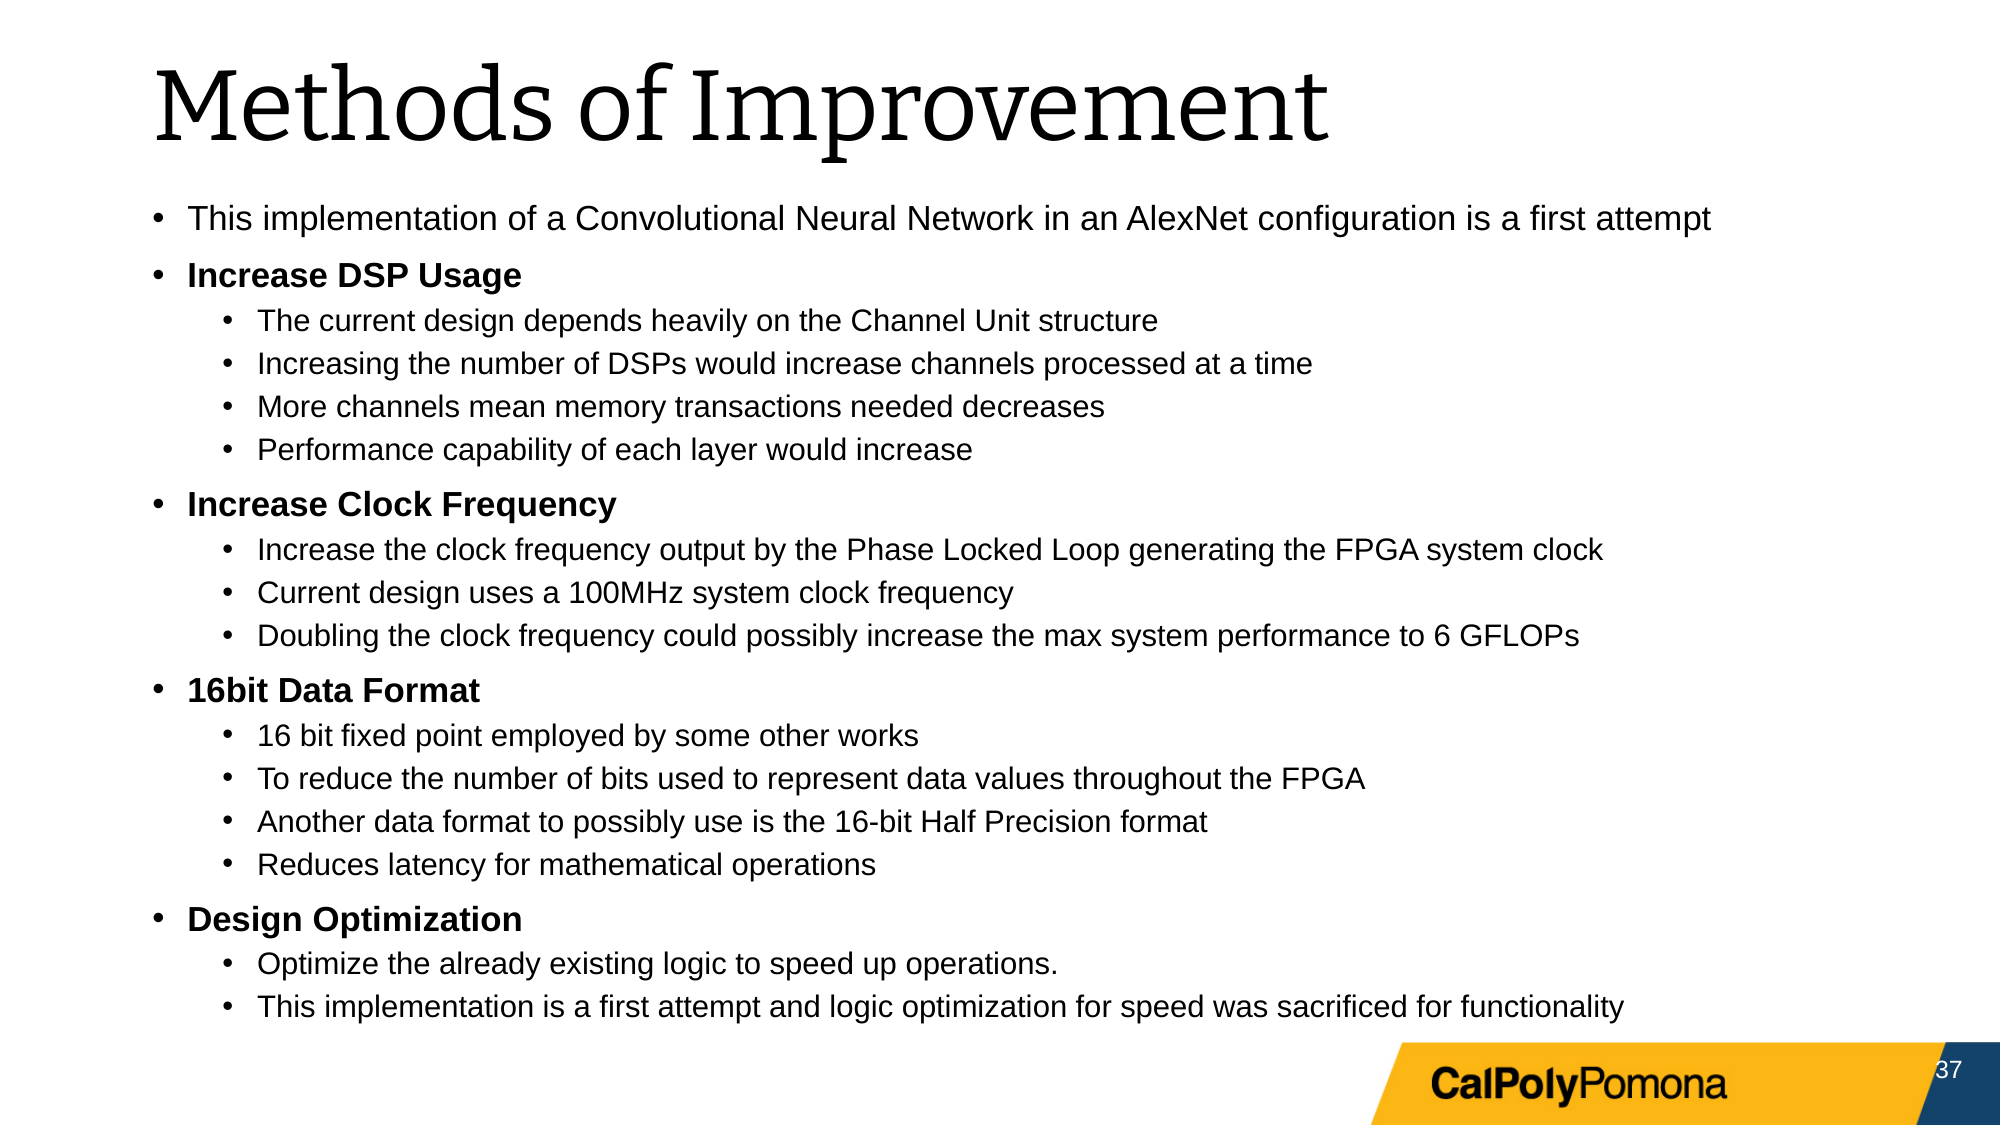

# Methods of Improvement
This implementation of a Convolutional Neural Network in an AlexNet configuration is a first attempt
Increase DSP Usage
The current design depends heavily on the Channel Unit structure
Increasing the number of DSPs would increase channels processed at a time
More channels mean memory transactions needed decreases
Performance capability of each layer would increase
Increase Clock Frequency
Increase the clock frequency output by the Phase Locked Loop generating the FPGA system clock
Current design uses a 100MHz system clock frequency
Doubling the clock frequency could possibly increase the max system performance to 6 GFLOPs
16bit Data Format
16 bit fixed point employed by some other works
To reduce the number of bits used to represent data values throughout the FPGA
Another data format to possibly use is the 16-bit Half Precision format
Reduces latency for mathematical operations
Design Optimization
Optimize the already existing logic to speed up operations.
This implementation is a first attempt and logic optimization for speed was sacrificed for functionality
37